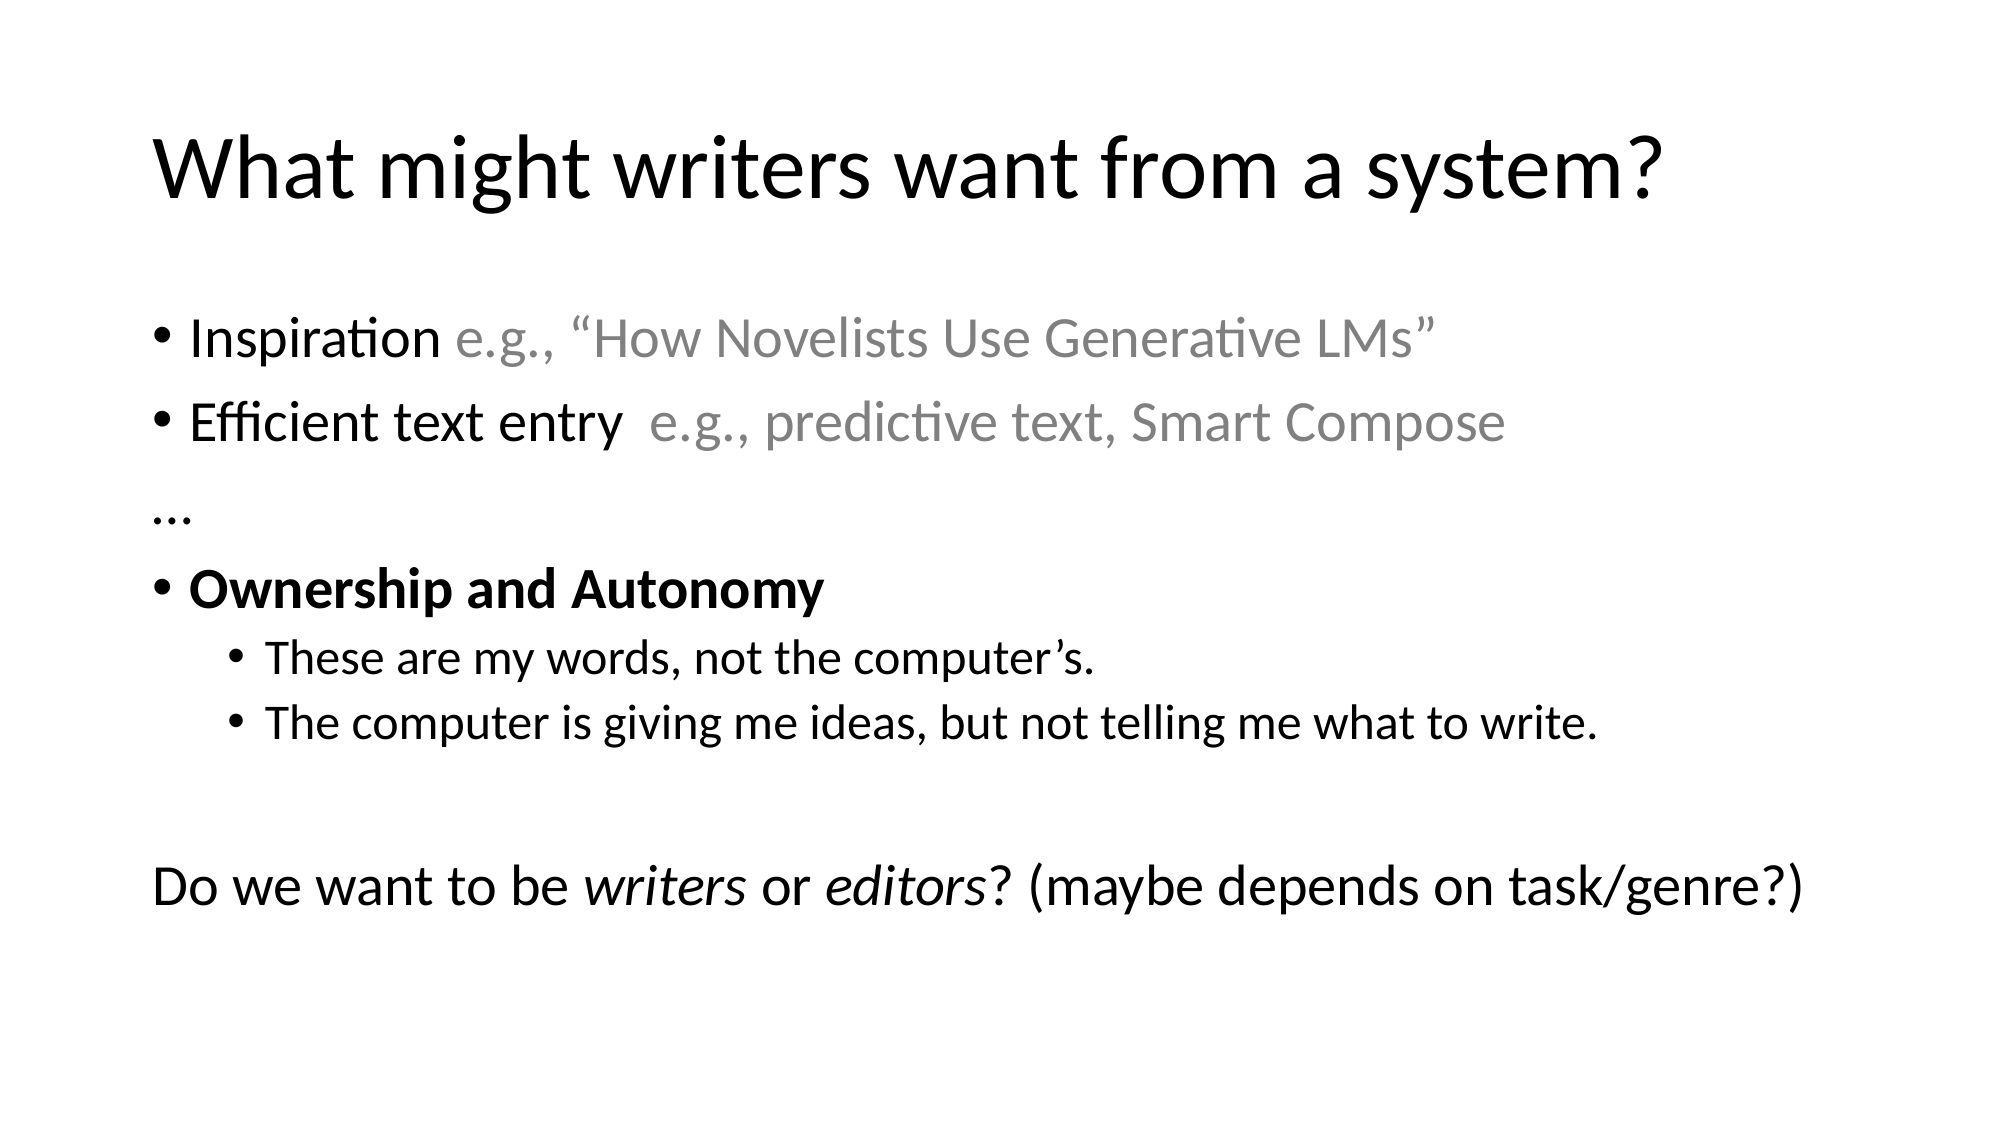

# What might writers want from a system?
Inspiration e.g., “How Novelists Use Generative LMs”
Efficient text entry  e.g., predictive text, Smart Compose
…
Ownership and Autonomy
These are my words, not the computer’s.
The computer is giving me ideas, but not telling me what to write.

Do we want to be writers or editors? (maybe depends on task/genre?)